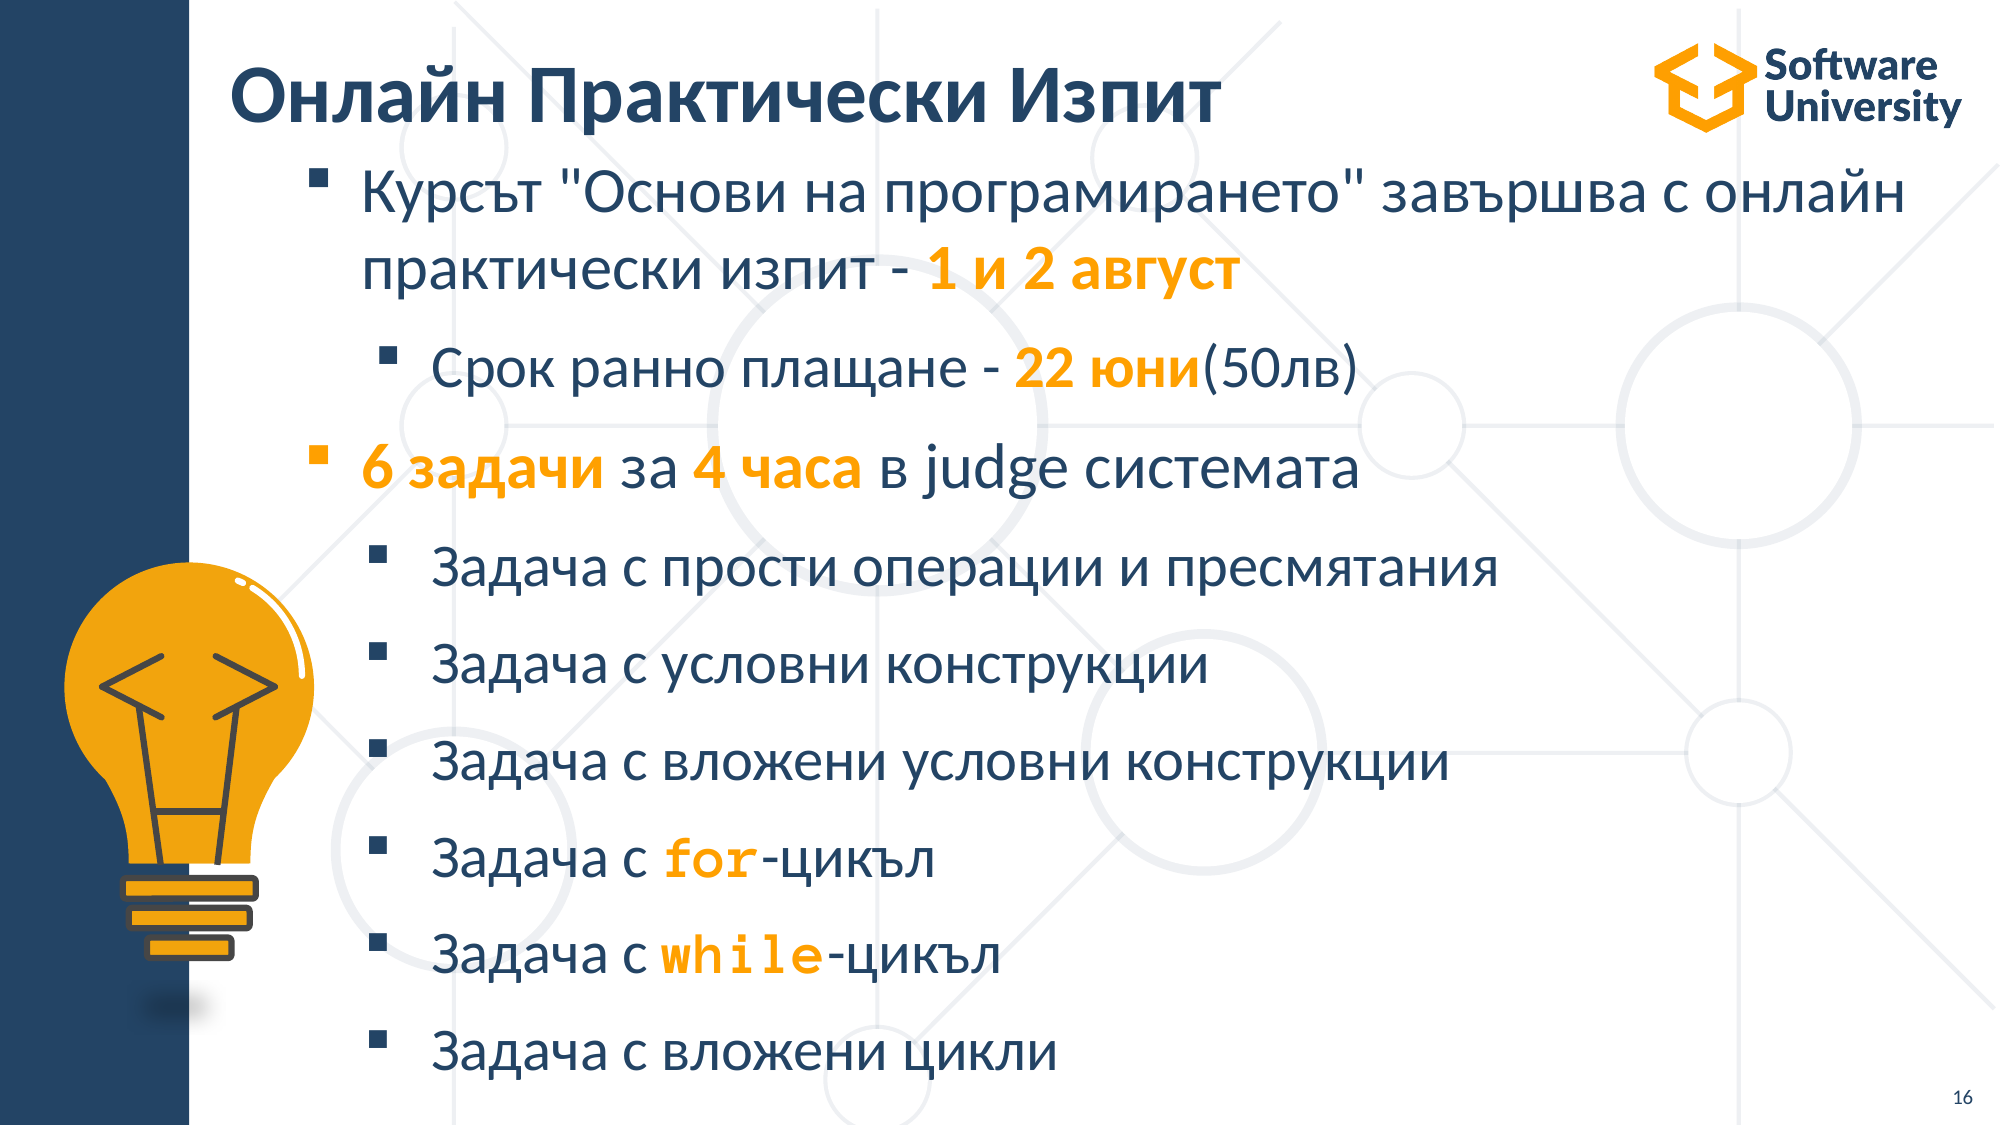

# Онлайн Практически Изпит
Курсът "Основи на програмирането" завършва с онлайн практически изпит - 1 и 2 август
Срок ранно плащане - 22 юни(50лв)
6 задачи за 4 часа в judge системата
Задача с прости операции и пресмятания
Задача с условни конструкции
Задача с вложени условни конструкции
Задача с for-цикъл
Задача с while-цикъл
Задача с вложени цикли

16